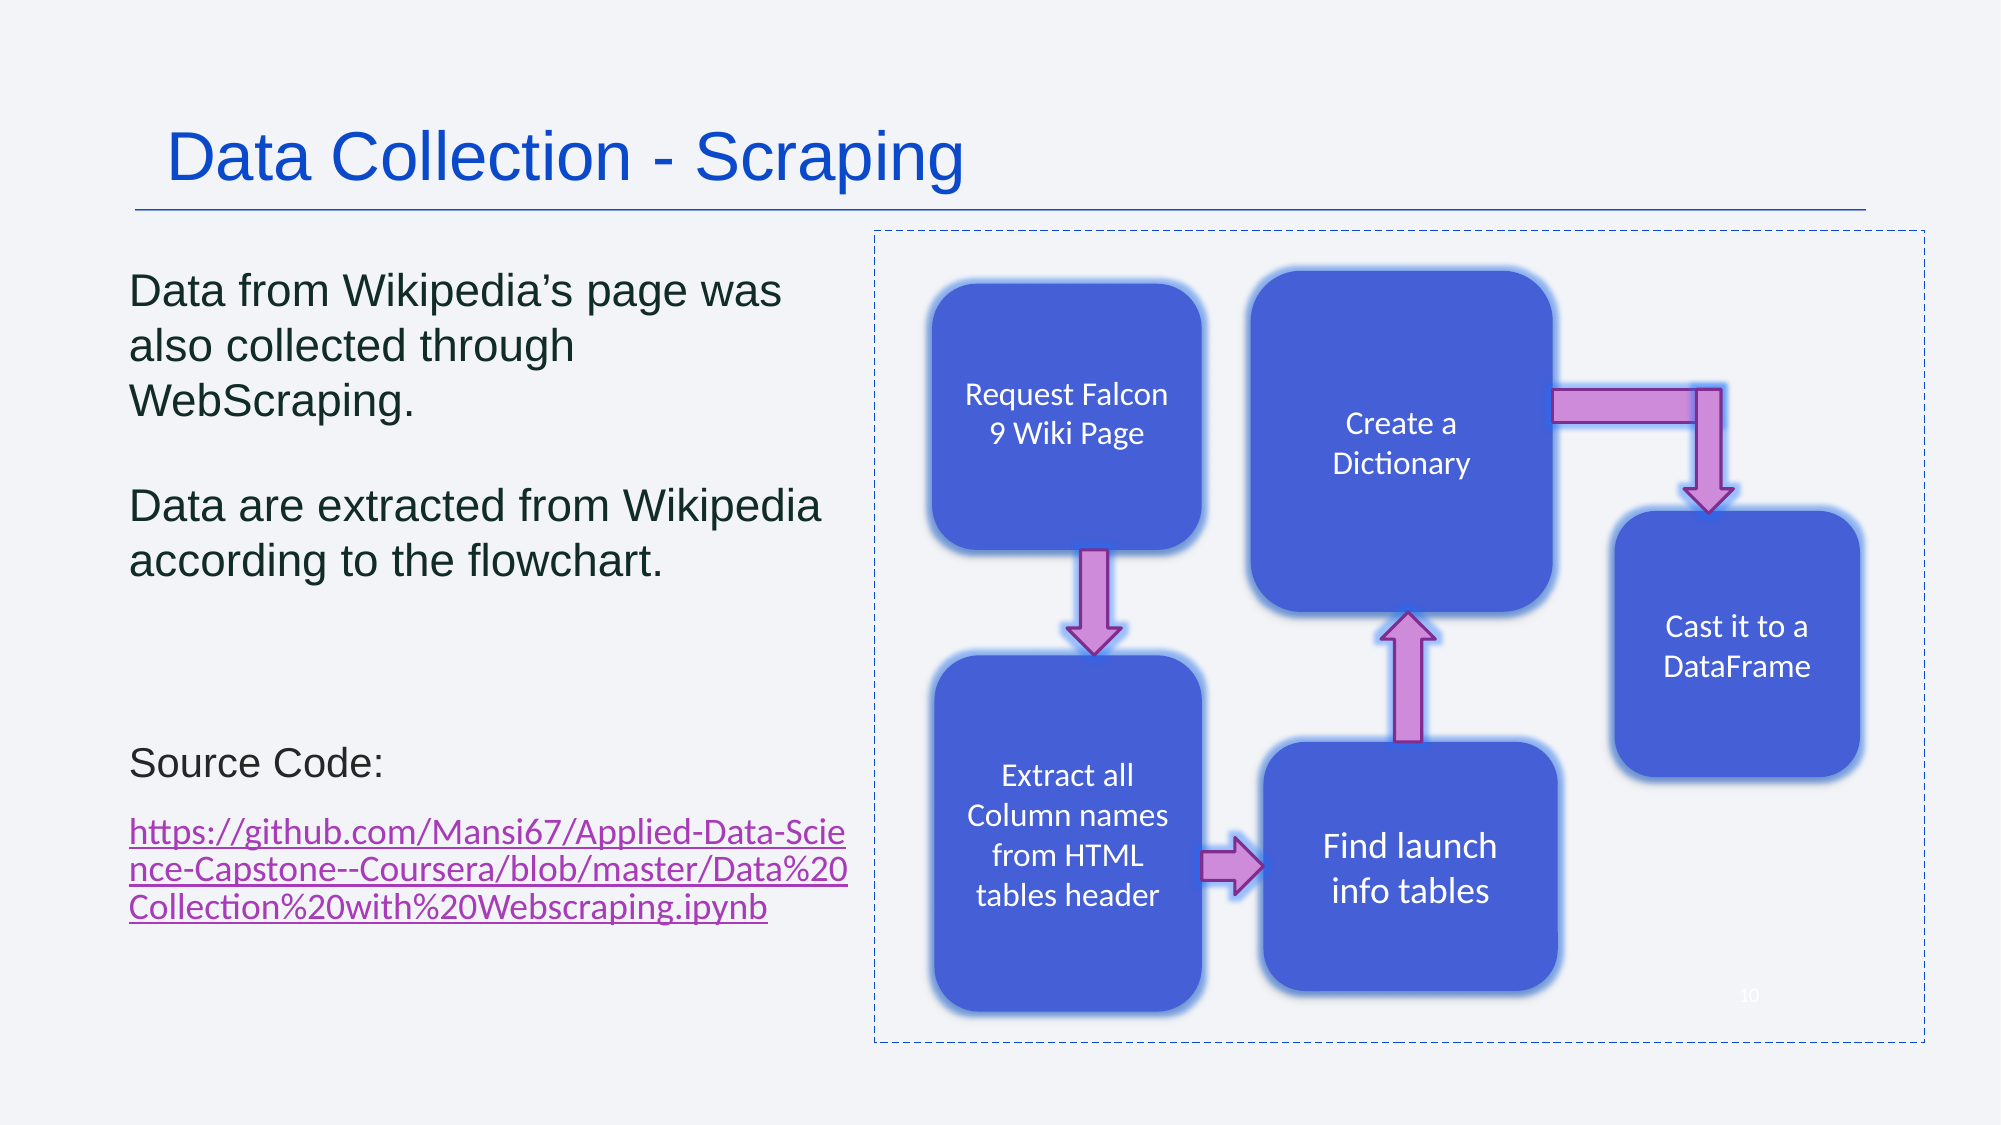

Data Collection - Scraping

Data from Wikipedia’s page was also collected through WebScraping.
Data are extracted from Wikipedia according to the flowchart.

Source Code:
https://github.com/Mansi67/Applied-Data-Science-Capstone--Coursera/blob/master/Data%20Collection%20with%20Webscraping.ipynb
Create a Dictionary

Request Falcon 9 Wiki Page

Cast it to a DataFrame

Extract all Column names from HTML tables header
Find launch info tables

10